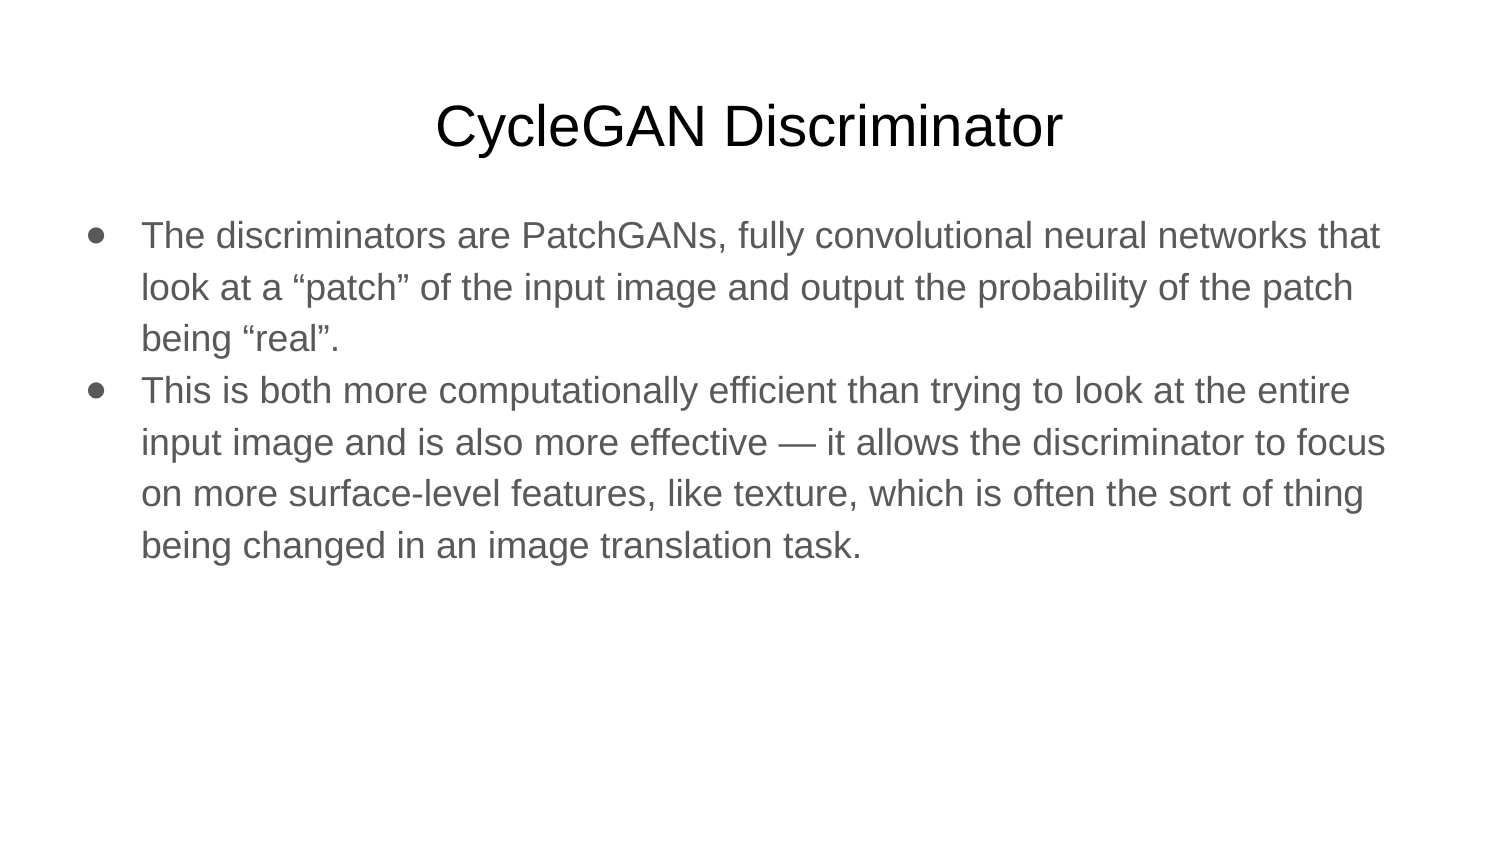

# CycleGAN Discriminator
The discriminators are PatchGANs, fully convolutional neural networks that look at a “patch” of the input image and output the probability of the patch being “real”.
This is both more computationally efficient than trying to look at the entire input image and is also more effective — it allows the discriminator to focus on more surface-level features, like texture, which is often the sort of thing being changed in an image translation task.